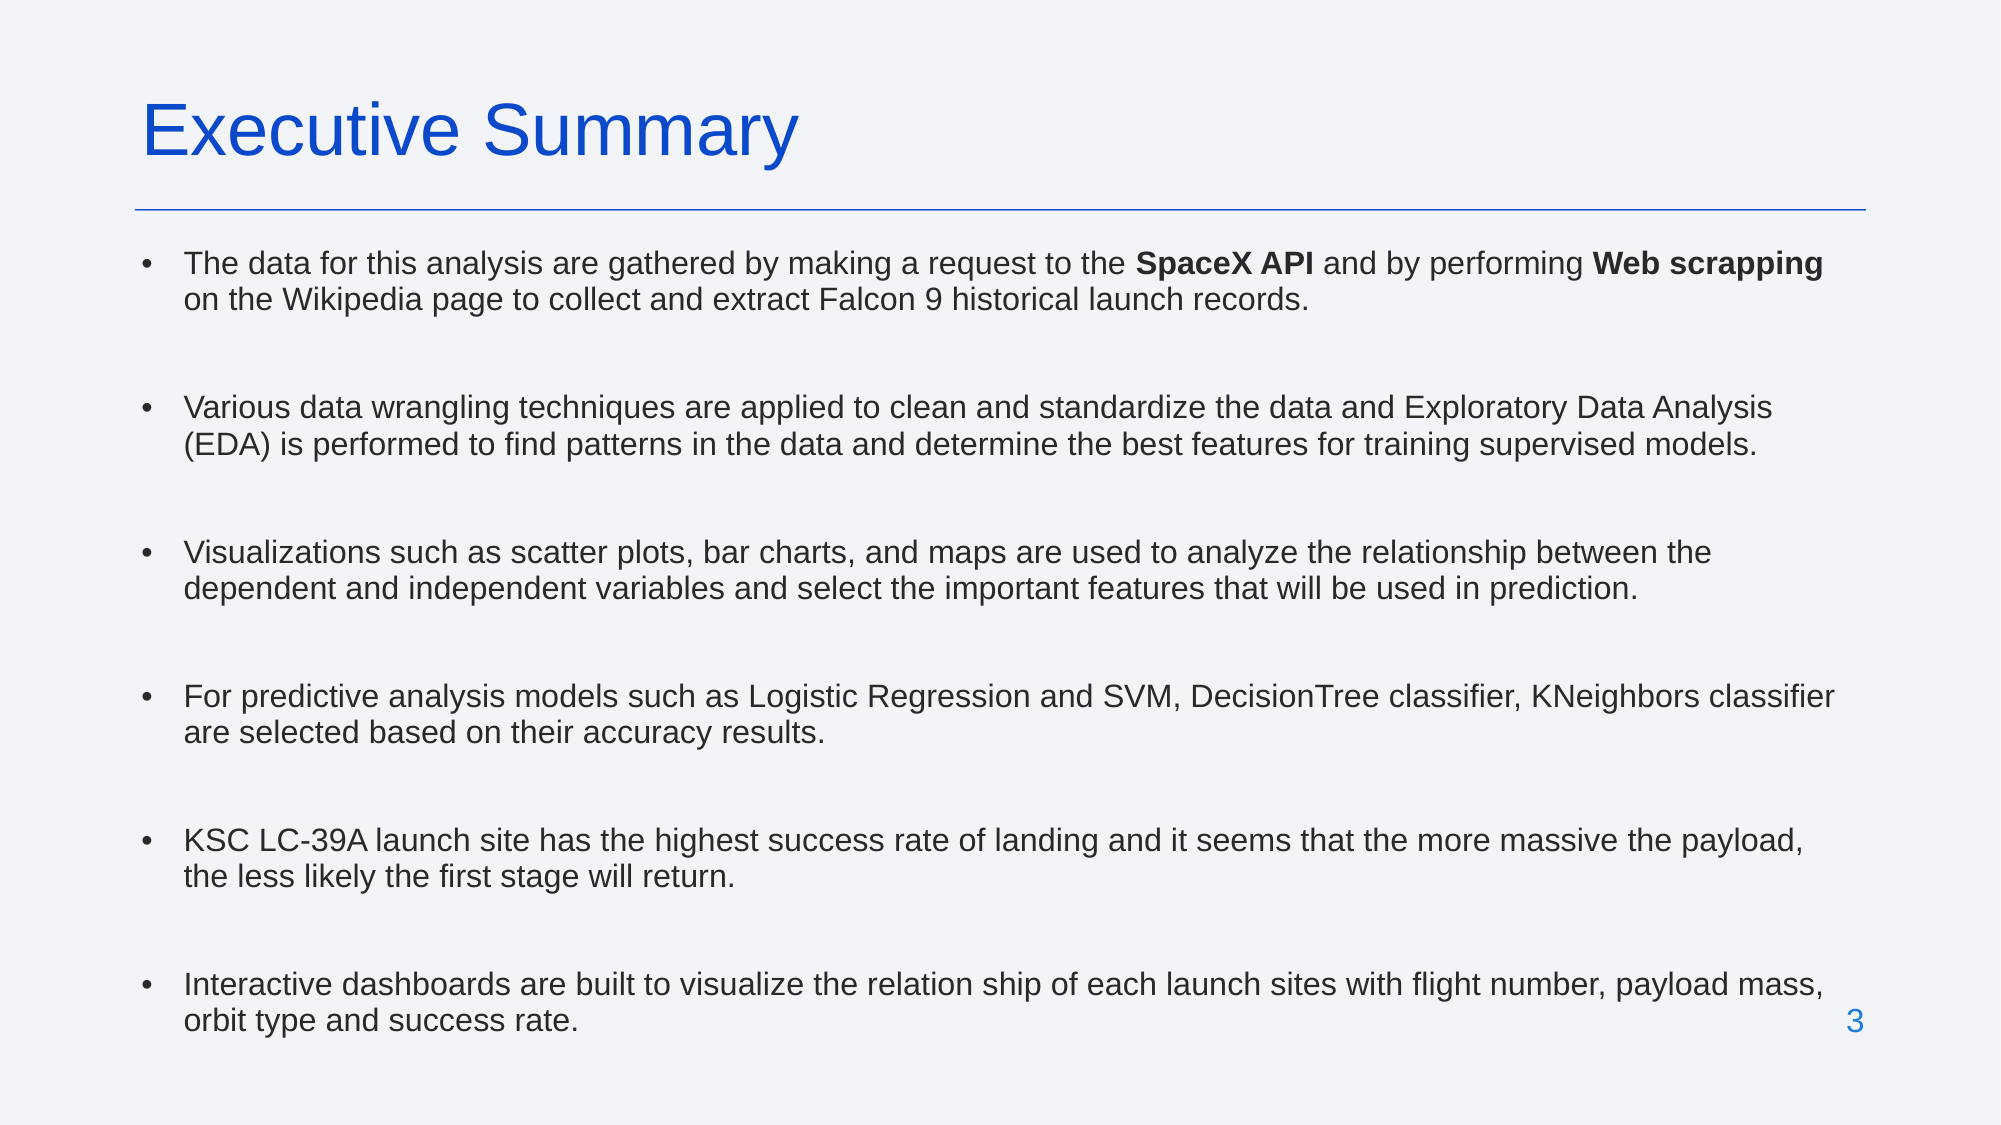

Executive Summary
The data for this analysis are gathered by making a request to the SpaceX API and by performing Web scrapping on the Wikipedia page to collect and extract Falcon 9 historical launch records.

Various data wrangling techniques are applied to clean and standardize the data and Exploratory Data Analysis (EDA) is performed to find patterns in the data and determine the best features for training supervised models.

Visualizations such as scatter plots, bar charts, and maps are used to analyze the relationship between the dependent and independent variables and select the important features that will be used in prediction.

For predictive analysis models such as Logistic Regression and SVM, DecisionTree classifier, KNeighbors classifier are selected based on their accuracy results.

KSC LC-39A launch site has the highest success rate of landing and it seems that the more massive the payload, the less likely the first stage will return.

Interactive dashboards are built to visualize the relation ship of each launch sites with flight number, payload mass, orbit type and success rate.

3